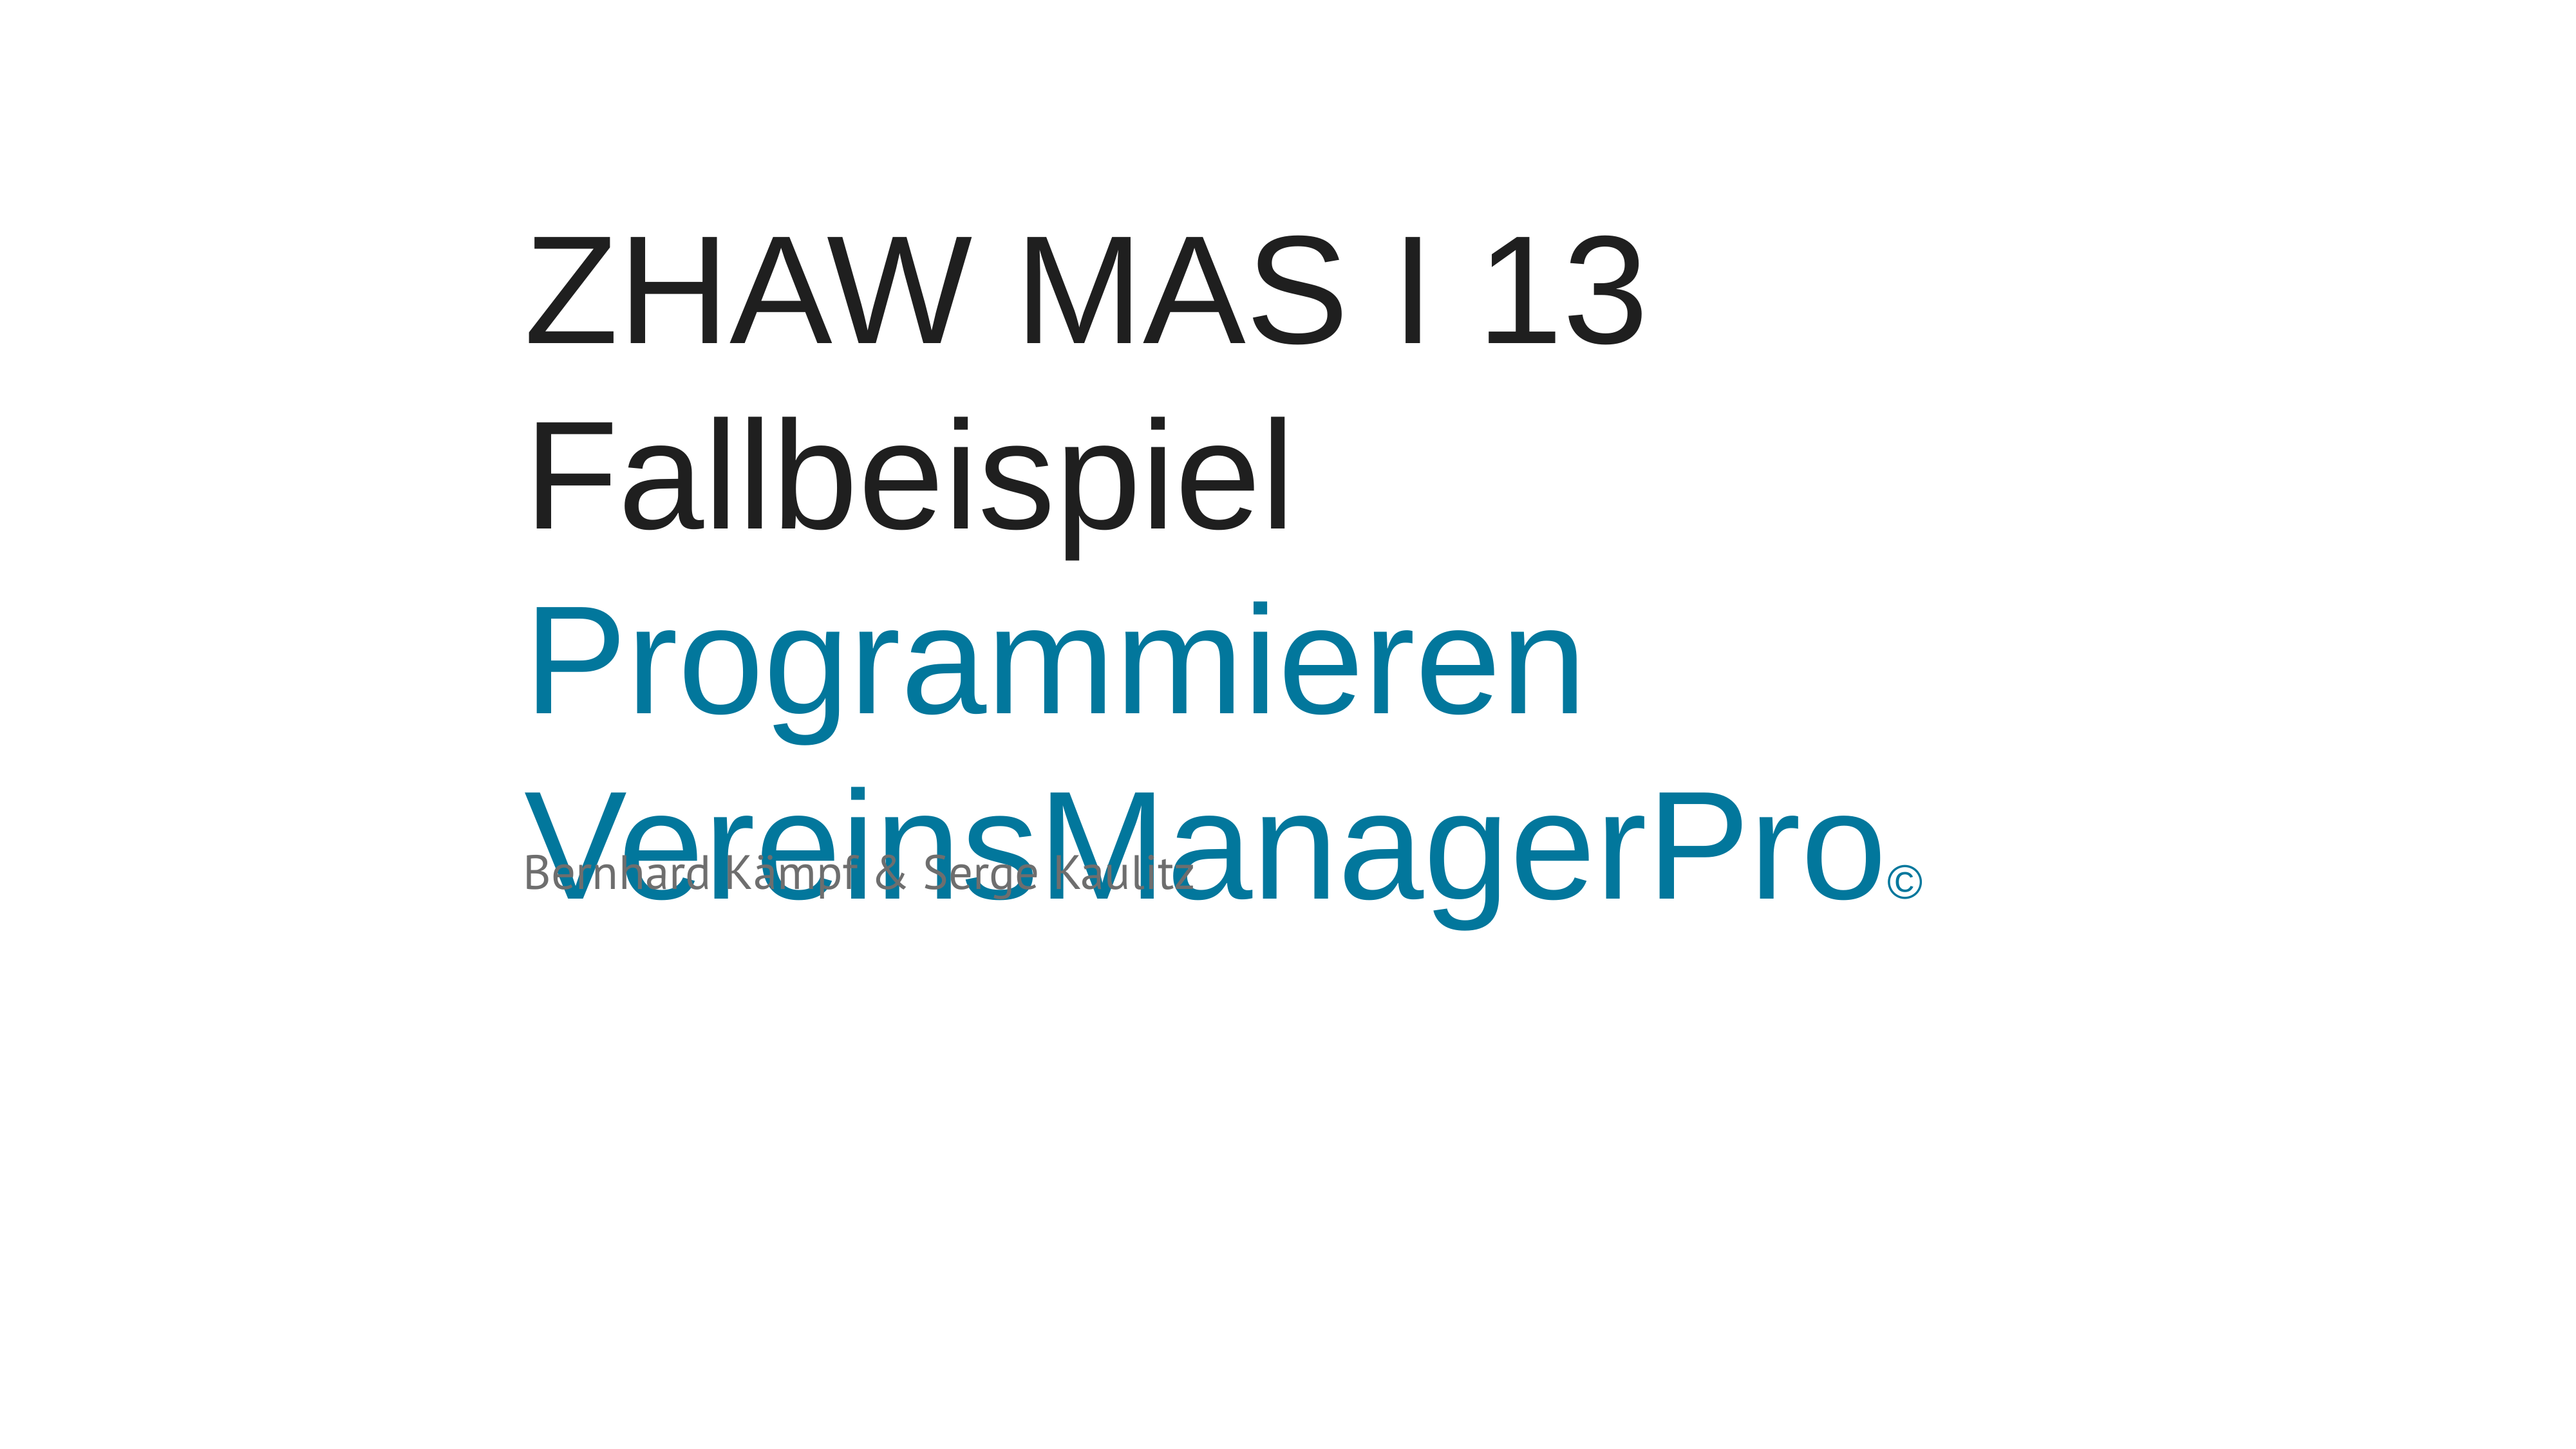

ZHAW MAS I 13
Fallbeispiel Programmieren VereinsManagerPro©

Bernhard Kämpf & Serge Kaulitz